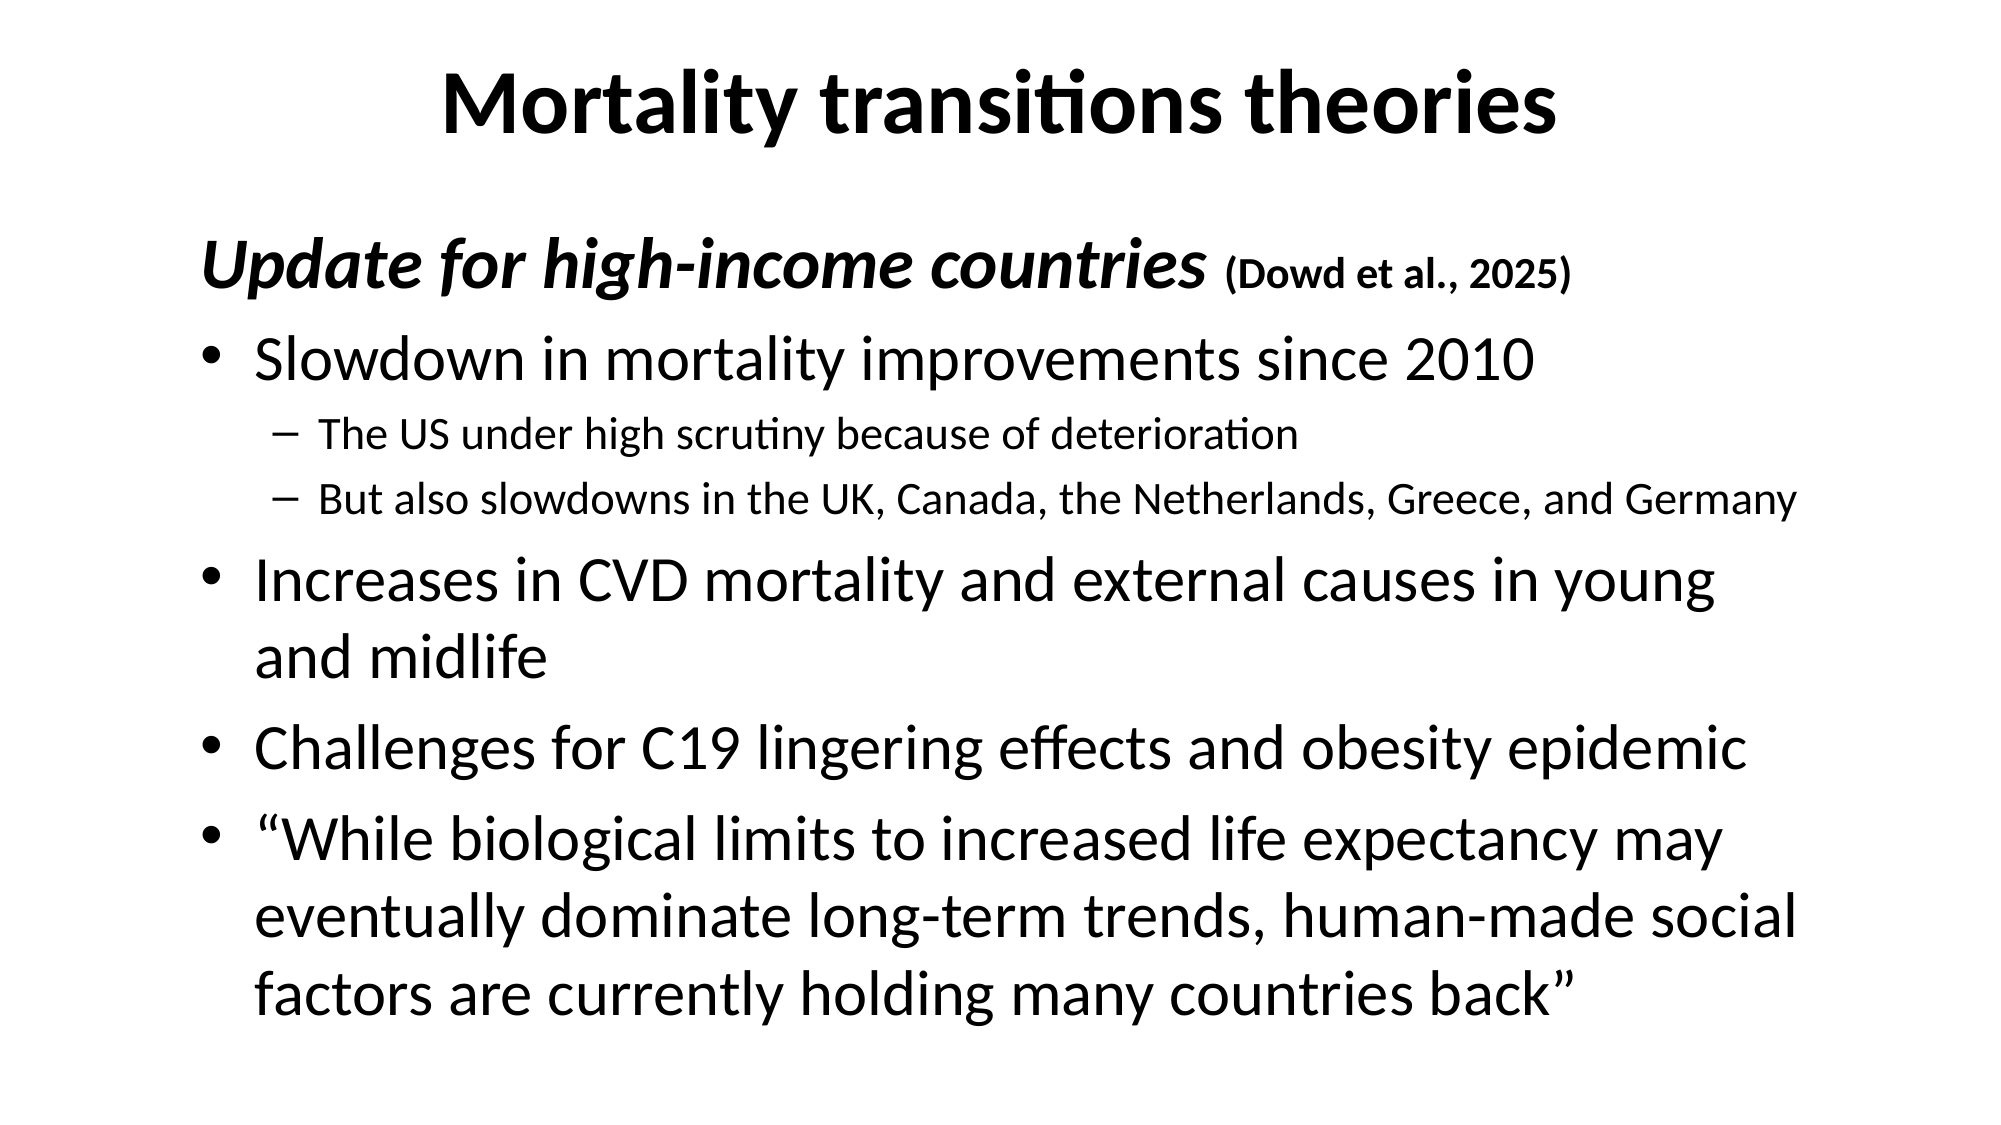

Mortality transitions theories
Update for high-income countries (Dowd et al., 2025)
Slowdown in mortality improvements since 2010
The US under high scrutiny because of deterioration
But also slowdowns in the UK, Canada, the Netherlands, Greece, and Germany
Increases in CVD mortality and external causes in young and midlife
Challenges for C19 lingering effects and obesity epidemic
“While biological limits to increased life expectancy may eventually dominate long-term trends, human-made social factors are currently holding many countries back”